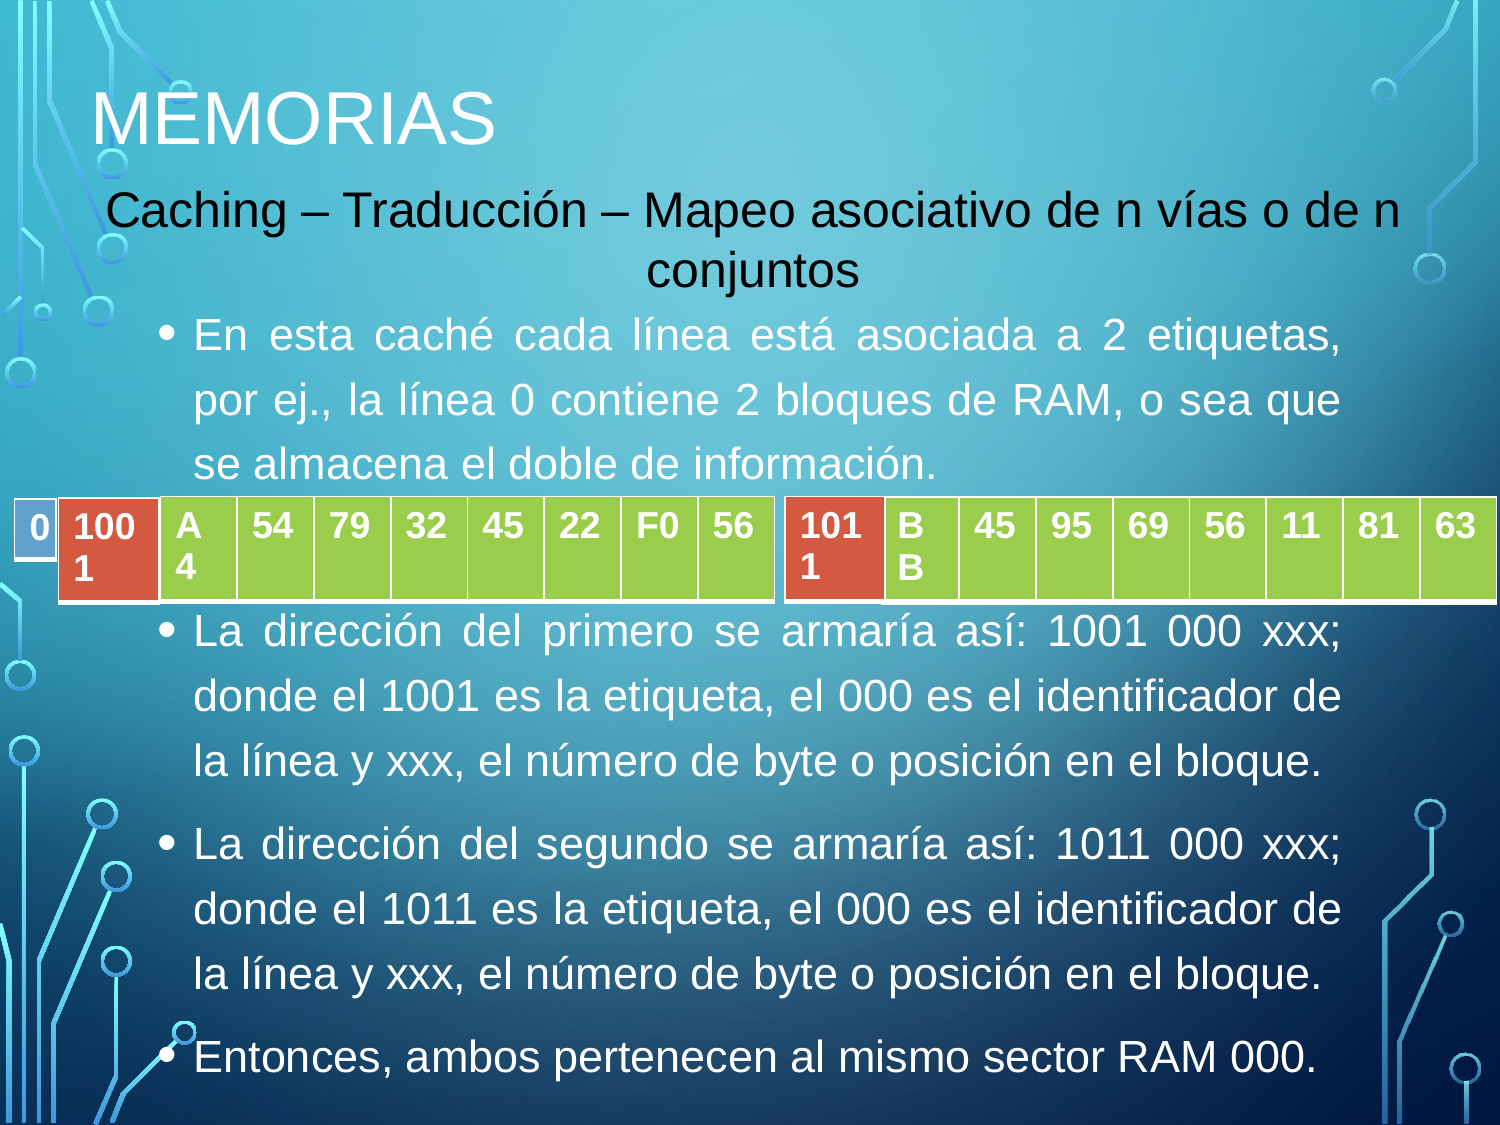

# Memorias
Caching – Traducción – Mapeo asociativo de n vías o de n conjuntos
En esta caché cada línea está asociada a 2 etiquetas, por ej., la línea 0 contiene 2 bloques de RAM, o sea que se almacena el doble de información.

La dirección del primero se armaría así: 1001 000 xxx; donde el 1001 es la etiqueta, el 000 es el identificador de la línea y xxx, el número de byte o posición en el bloque.
La dirección del segundo se armaría así: 1011 000 xxx; donde el 1011 es la etiqueta, el 000 es el identificador de la línea y xxx, el número de byte o posición en el bloque.
Entonces, ambos pertenecen al mismo sector RAM 000.

| A4 | 54 | 79 | 32 | 45 | 22 | F0 | 56 |
| --- | --- | --- | --- | --- | --- | --- | --- |
| 1011 |
| --- |
| BB | 45 | 95 | 69 | 56 | 11 | 81 | 63 |
| --- | --- | --- | --- | --- | --- | --- | --- |
| 1001 |
| --- |
| 0 |
| --- |